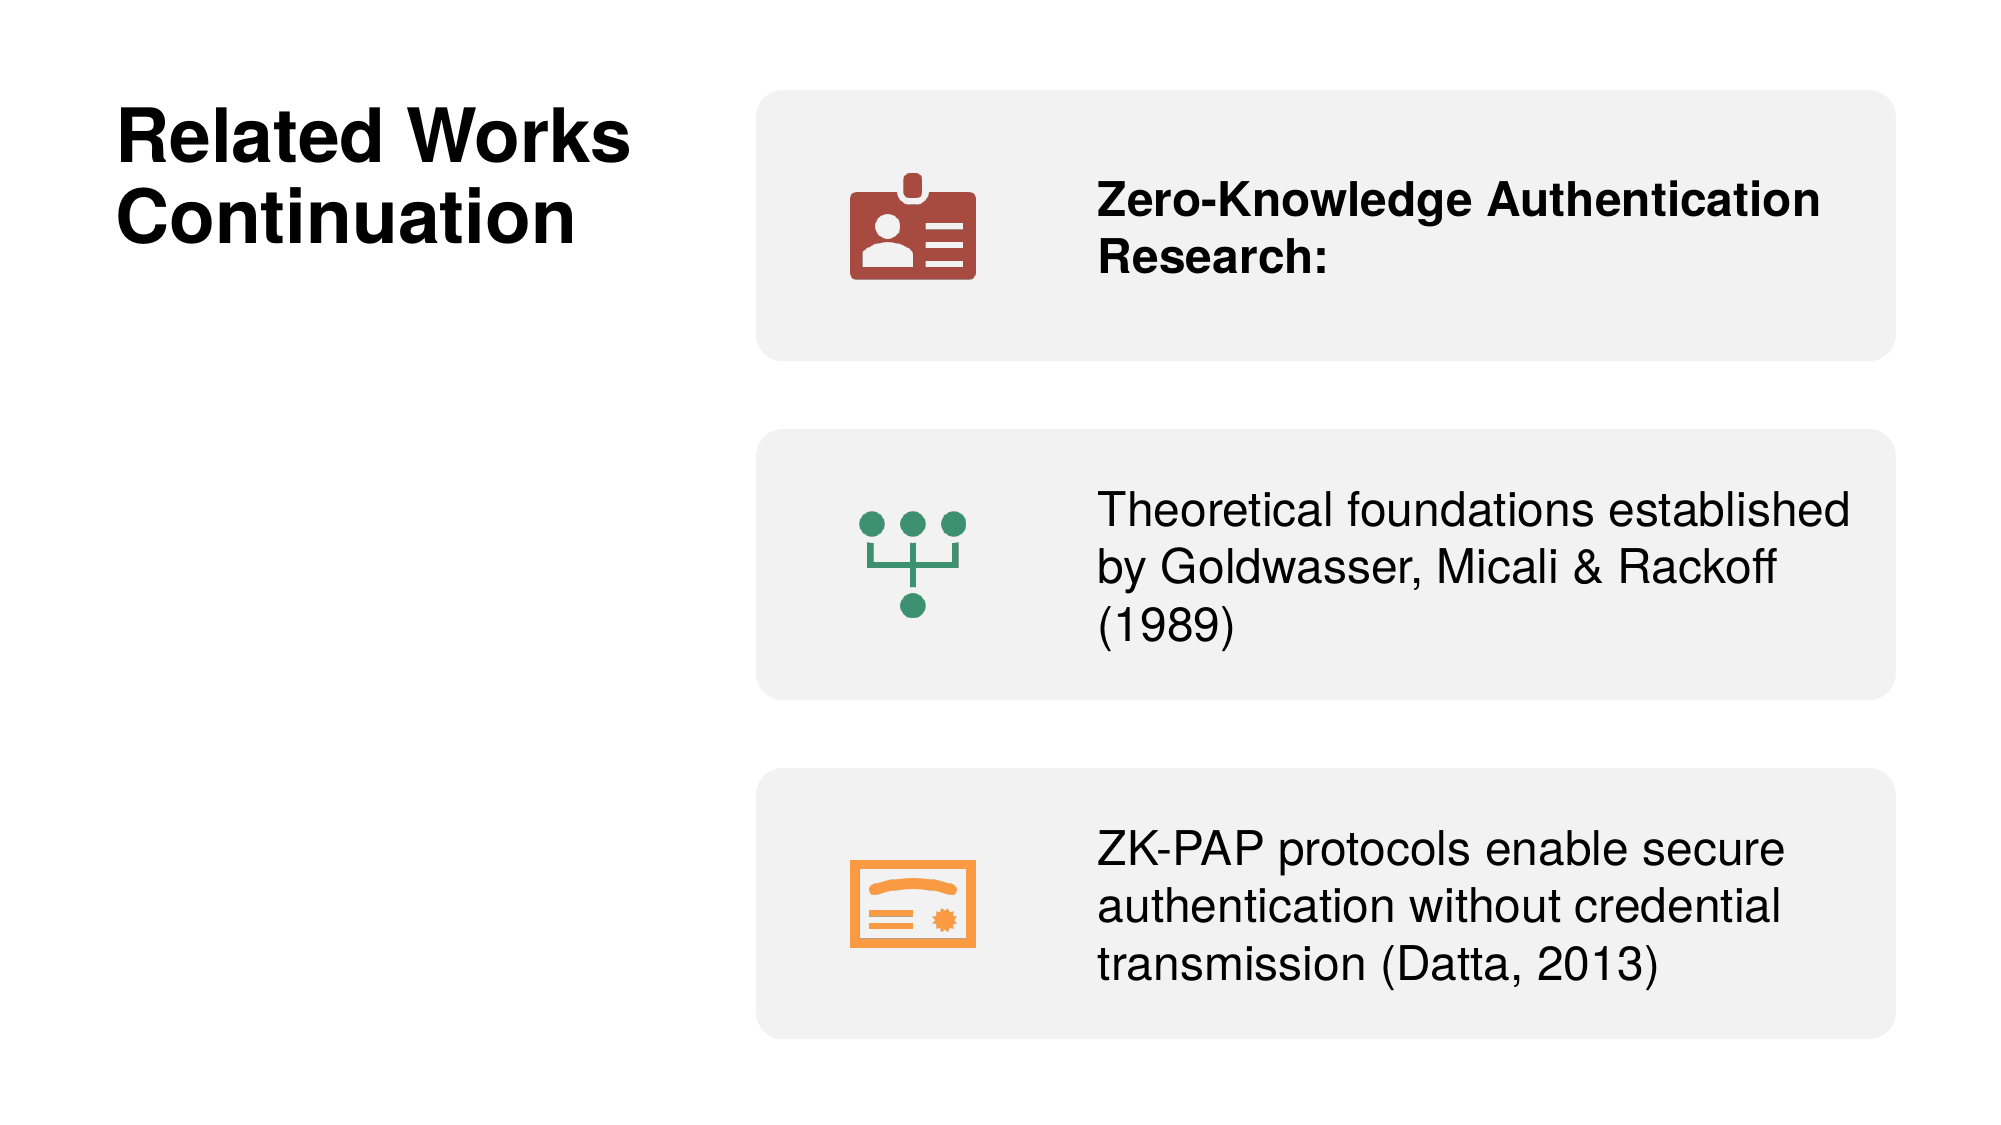

# Related Works Continuation
Zero-Knowledge Authentication Research:
Theoretical foundations established by Goldwasser, Micali & Rackoff (1989)
ZK-PAP protocols enable secure authentication without credential transmission (Datta, 2013)